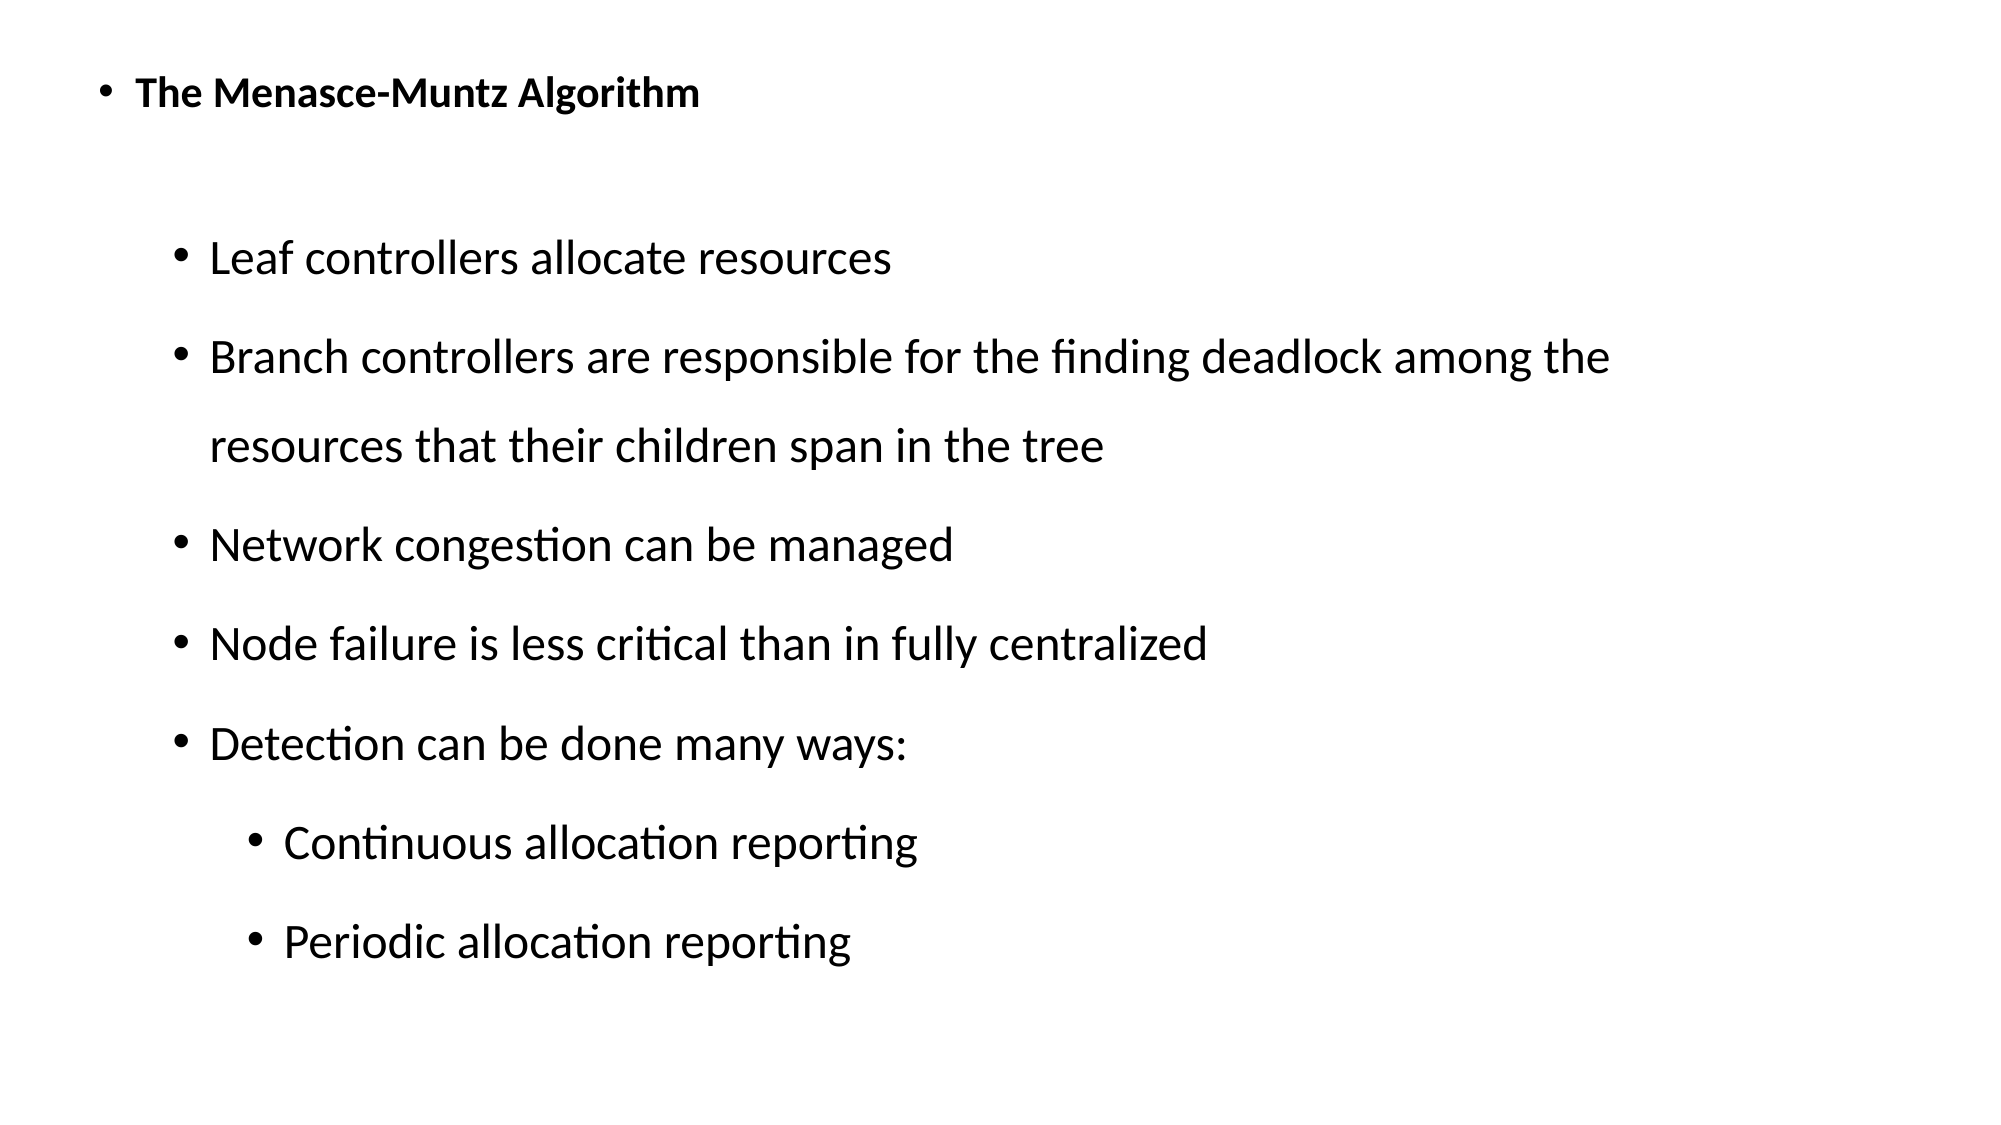

The Menasce-Muntz Algorithm

Leaf controllers allocate resources
Branch controllers are responsible for the finding deadlock among the resources that their children span in the tree
Network congestion can be managed
Node failure is less critical than in fully centralized
Detection can be done many ways:
Continuous allocation reporting
Periodic allocation reporting